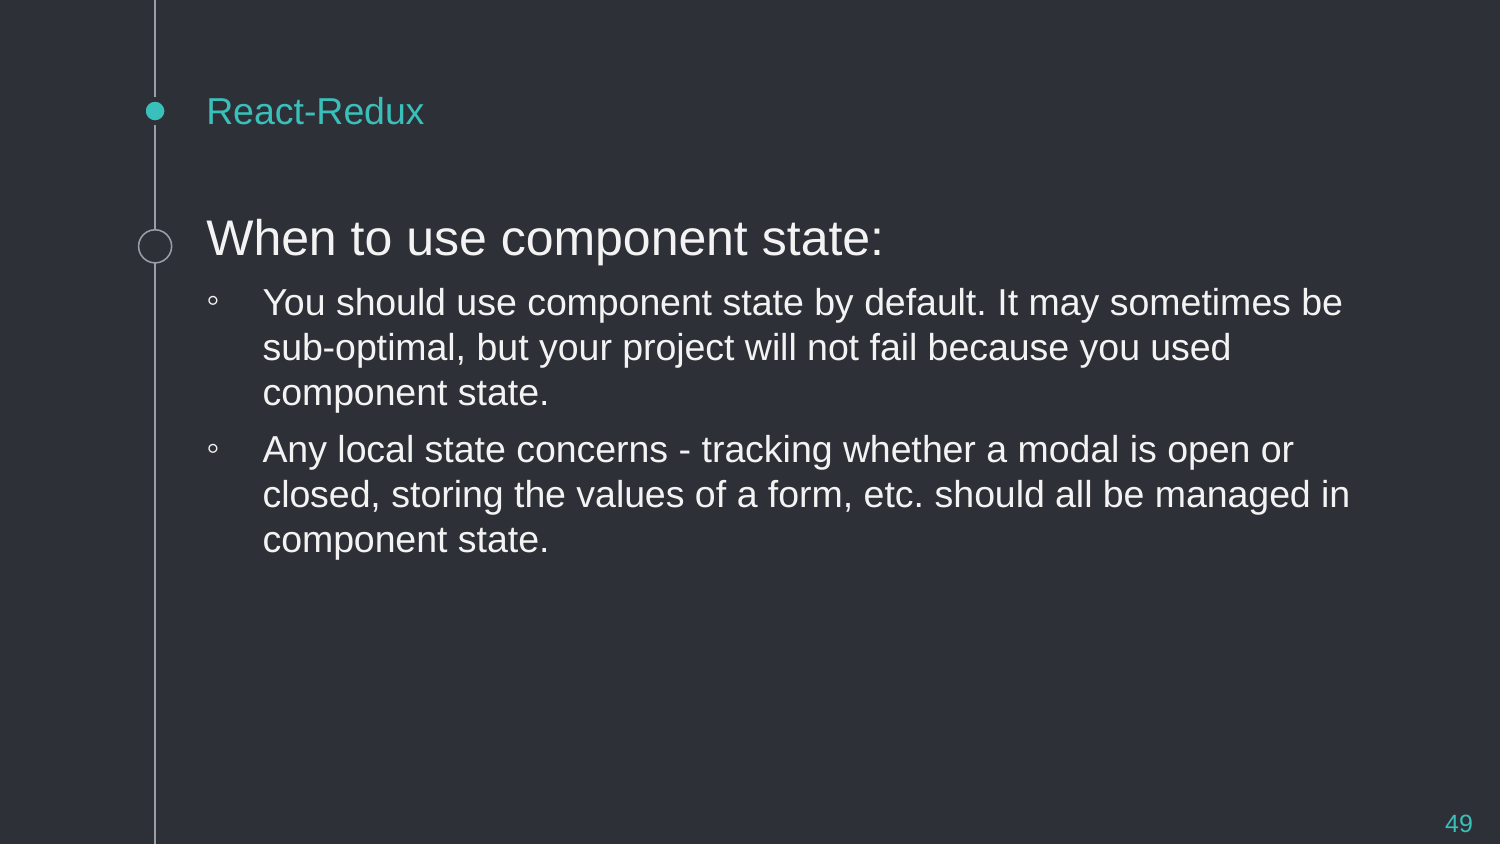

# React-Redux
When to use component state:
You should use component state by default. It may sometimes be sub-optimal, but your project will not fail because you used component state.
Any local state concerns - tracking whether a modal is open or closed, storing the values of a form, etc. should all be managed in component state.
49